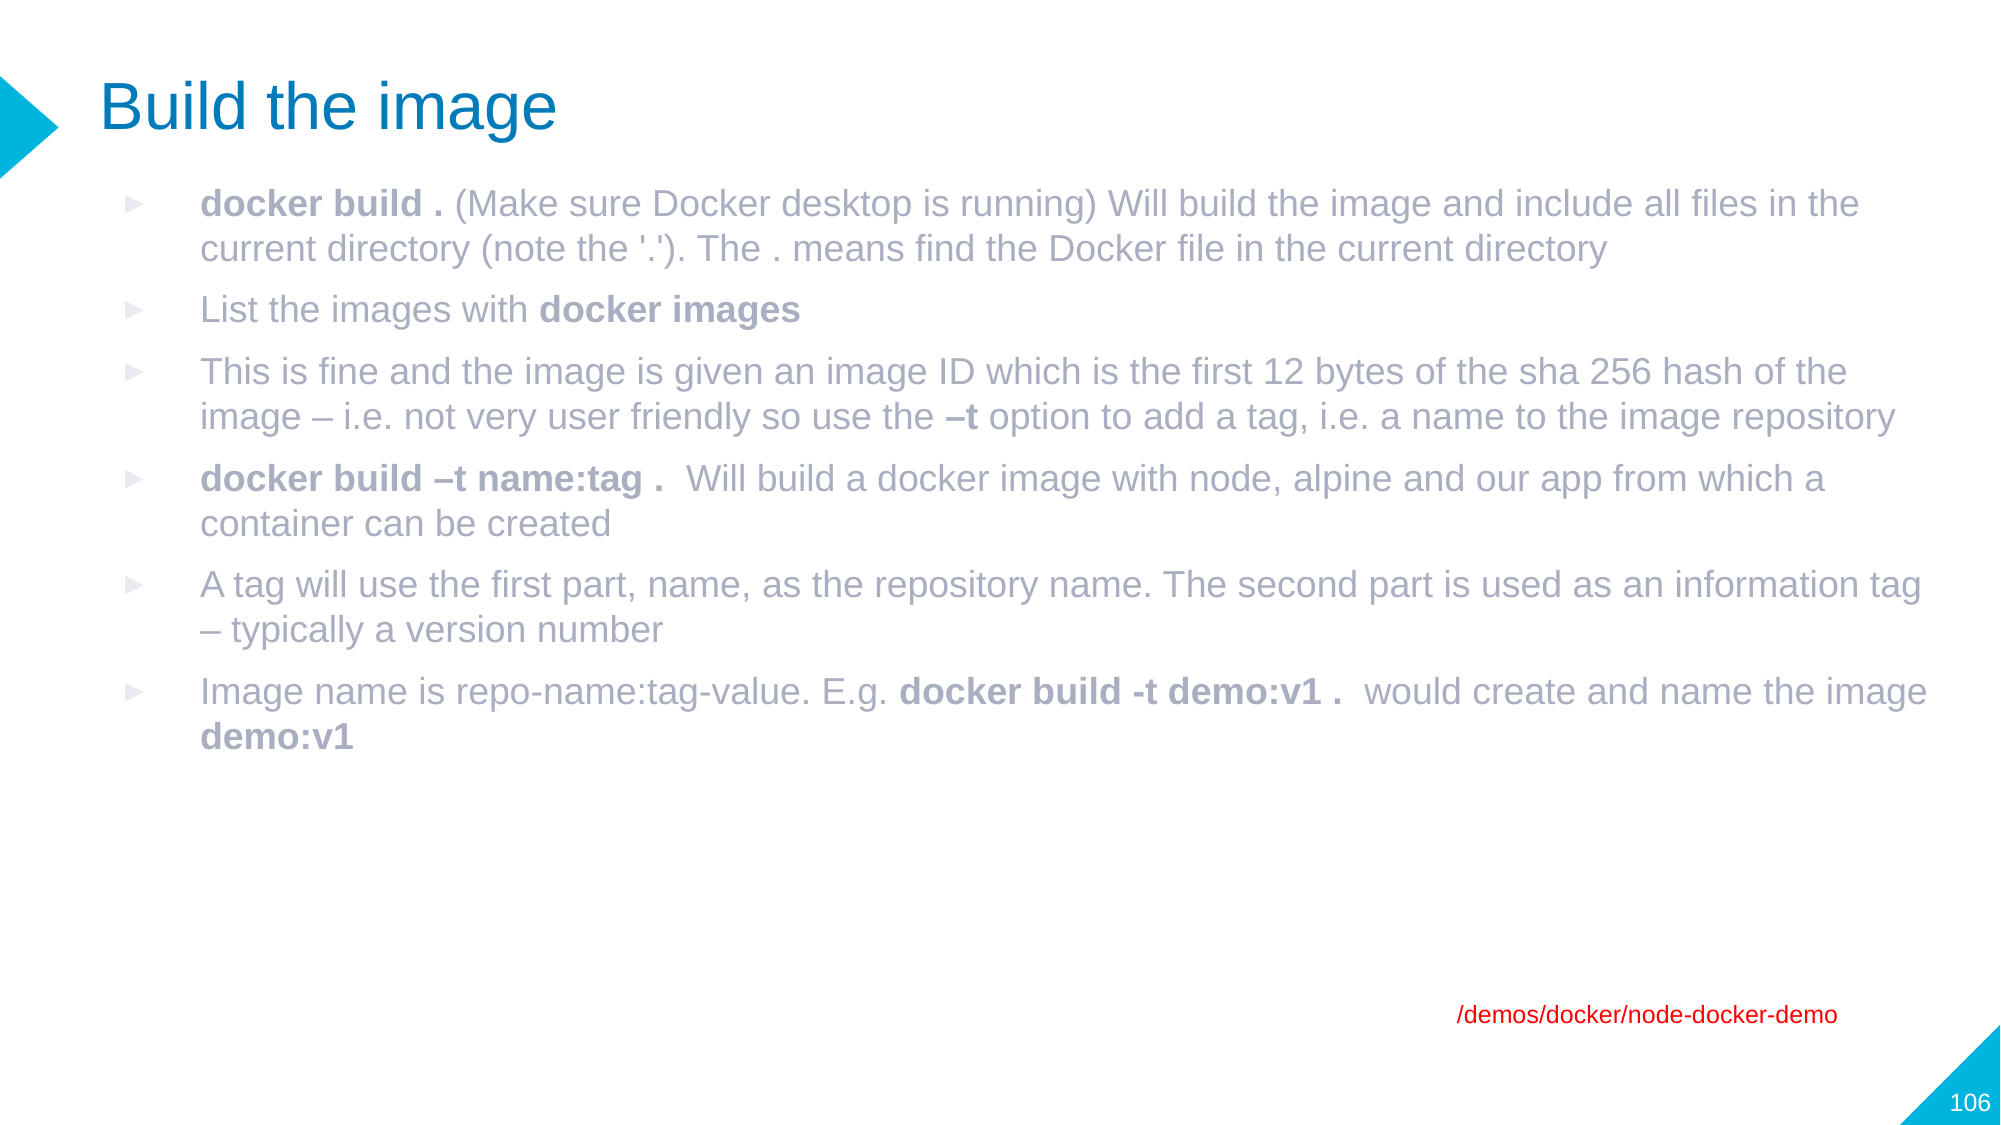

# Build the image
docker build . (Make sure Docker desktop is running) Will build the image and include all files in the current directory (note the '.'). The . means find the Docker file in the current directory
List the images with docker images
This is fine and the image is given an image ID which is the first 12 bytes of the sha 256 hash of the image – i.e. not very user friendly so use the –t option to add a tag, i.e. a name to the image repository
docker build –t name:tag .  Will build a docker image with node, alpine and our app from which a container can be created
A tag will use the first part, name, as the repository name. The second part is used as an information tag – typically a version number
Image name is repo-name:tag-value. E.g. docker build -t demo:v1 .  would create and name the image demo:v1

/demos/docker/node-docker-demo
106